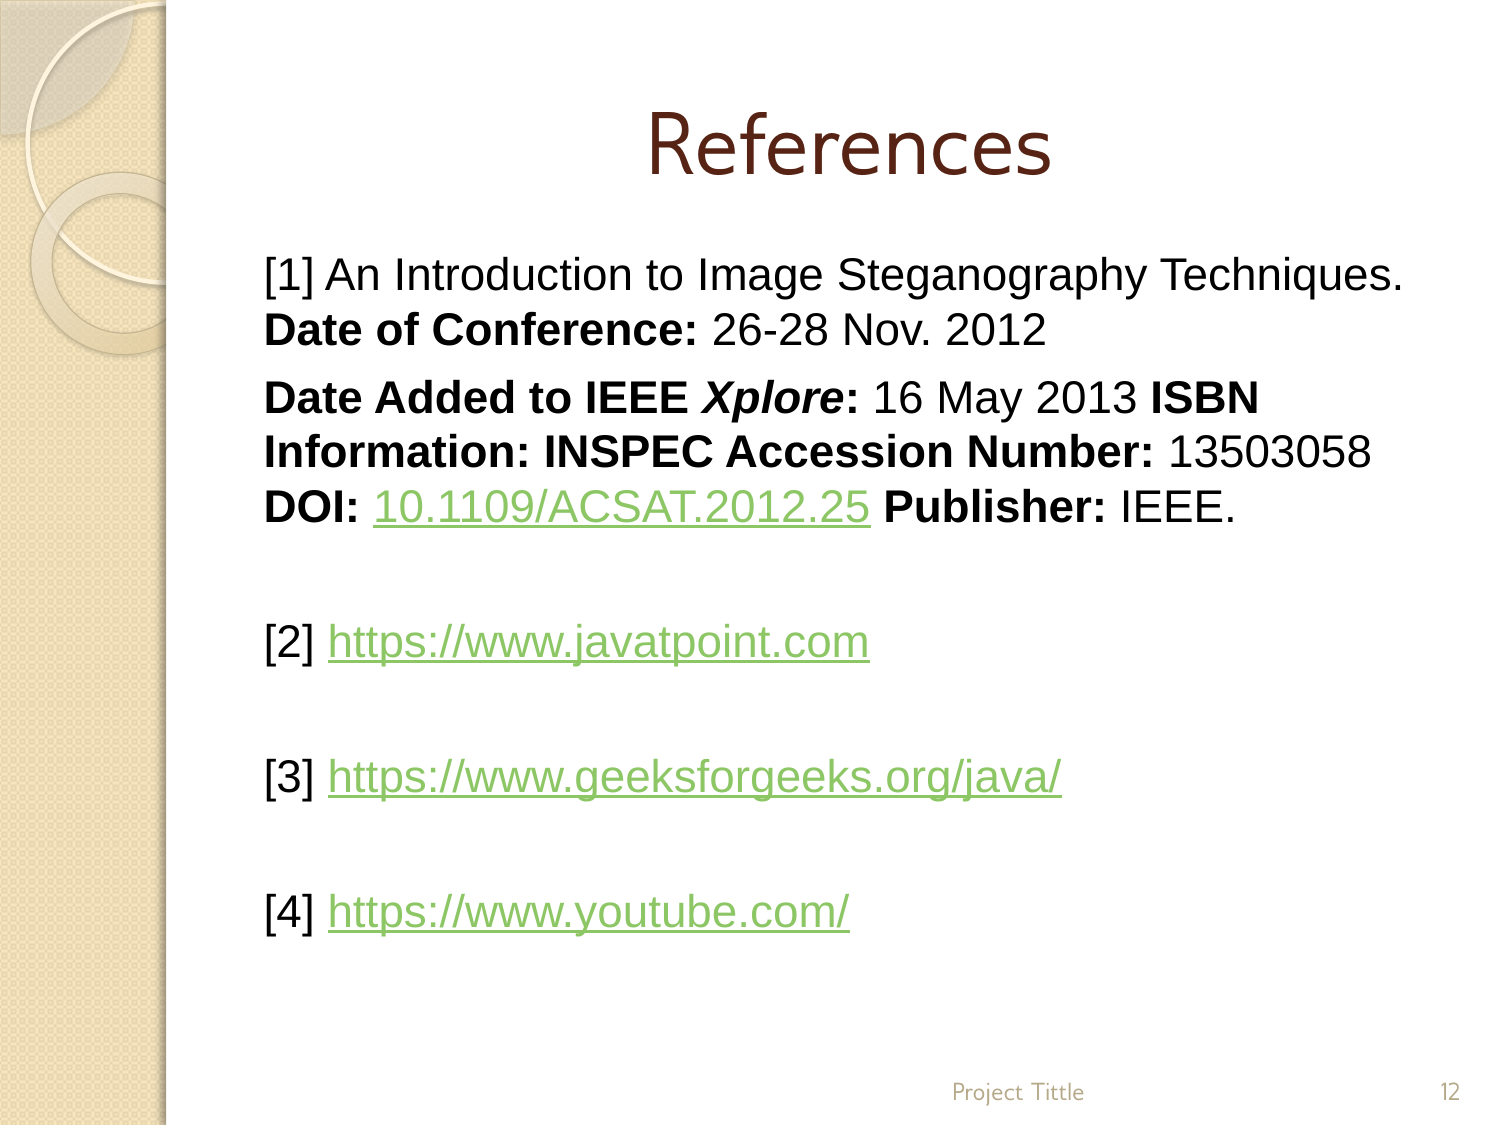

# References
[1] An Introduction to Image Steganography Techniques. Date of Conference: 26-28 Nov. 2012
Date Added to IEEE Xplore: 16 May 2013 ISBN Information: INSPEC Accession Number: 13503058 DOI: 10.1109/ACSAT.2012.25 Publisher: IEEE.

[2] https://www.javatpoint.com

[3] https://www.geeksforgeeks.org/java/

[4] https://www.youtube.com/

Project Tittle
12